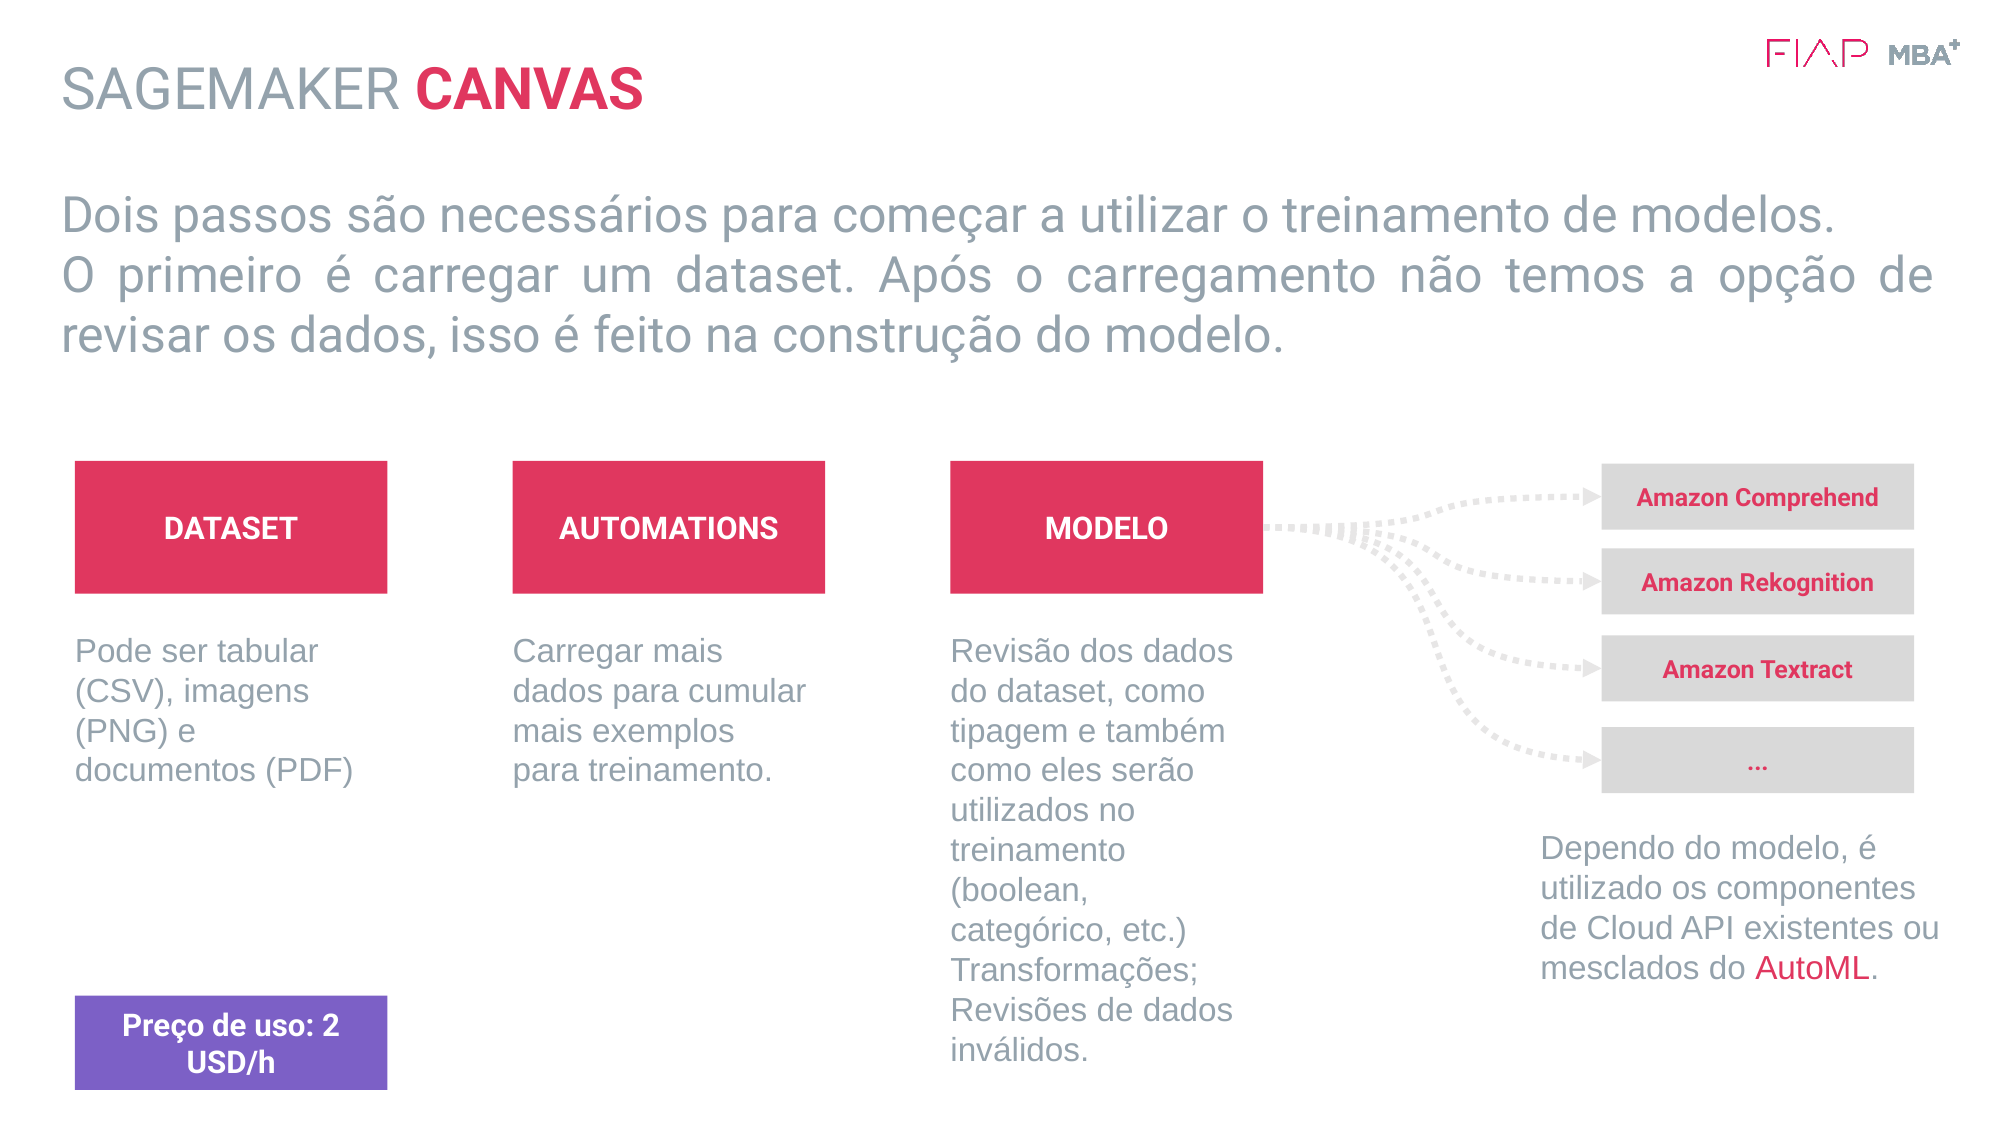

SAGEMAKER CANVAS
Dois passos são necessários para começar a utilizar o treinamento de modelos.
O primeiro é carregar um dataset. Após o carregamento não temos a opção de revisar os dados, isso é feito na construção do modelo.
DATASET
AUTOMATIONS
MODELO
Amazon Comprehend
Amazon Rekognition
Pode ser tabular (CSV), imagens (PNG) e documentos (PDF)
Carregar mais dados para cumular mais exemplos para treinamento.
Revisão dos dados do dataset, como tipagem e também como eles serão utilizados no treinamento (boolean, categórico, etc.)
Transformações;
Revisões de dados inválidos.
Amazon Textract
...
Dependo do modelo, é utilizado os componentes de Cloud API existentes ou mesclados do AutoML.
Preço de uso: 2 USD/h